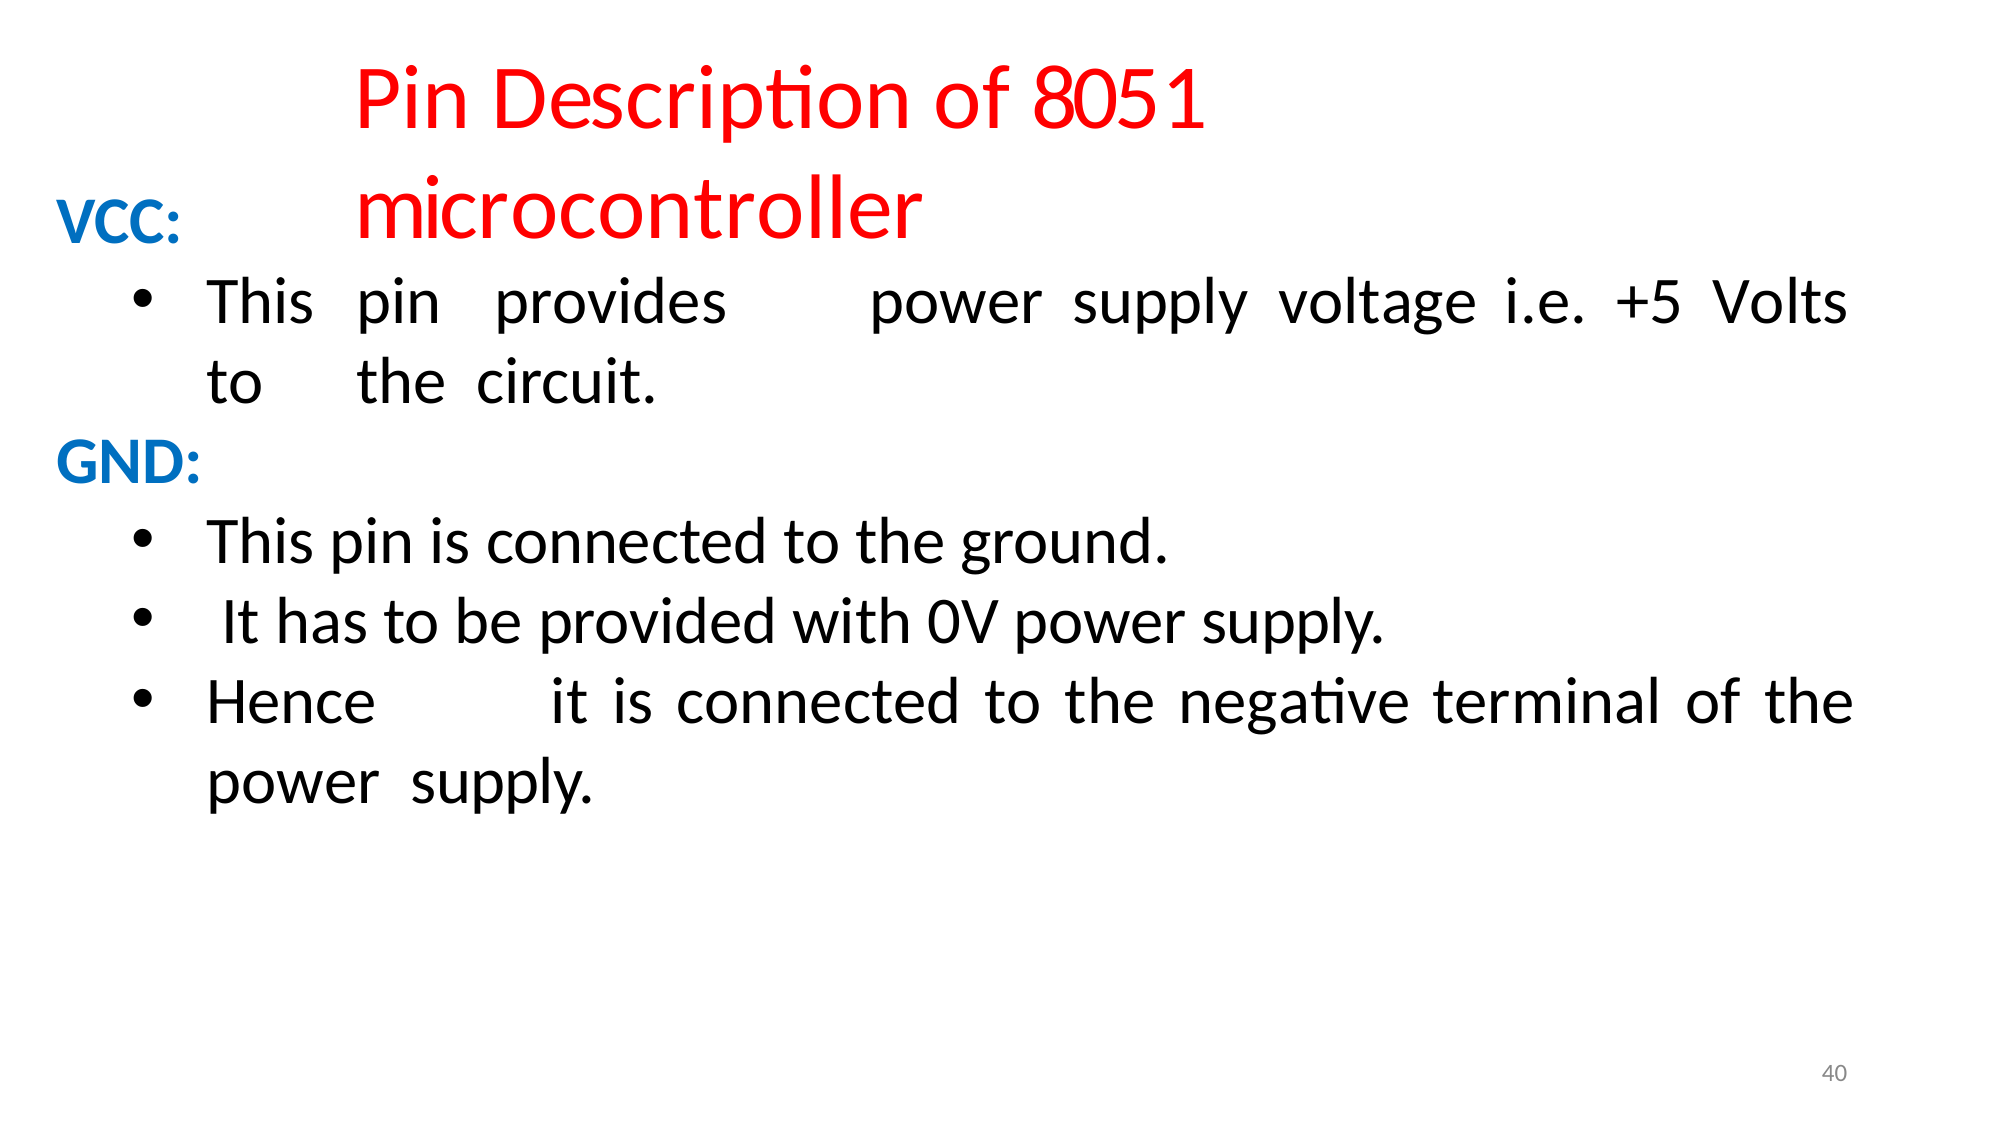

# Pin Description of 8051 microcontroller
VCC:
This	pin	provides	power	supply	voltage	i.e.	+5	Volts	to	the  circuit.
GND:
This pin is connected to the ground.
It has to be provided with 0V power supply.
Hence	it	is	connected	to	the	negative	terminal	of	the	power  supply.
40